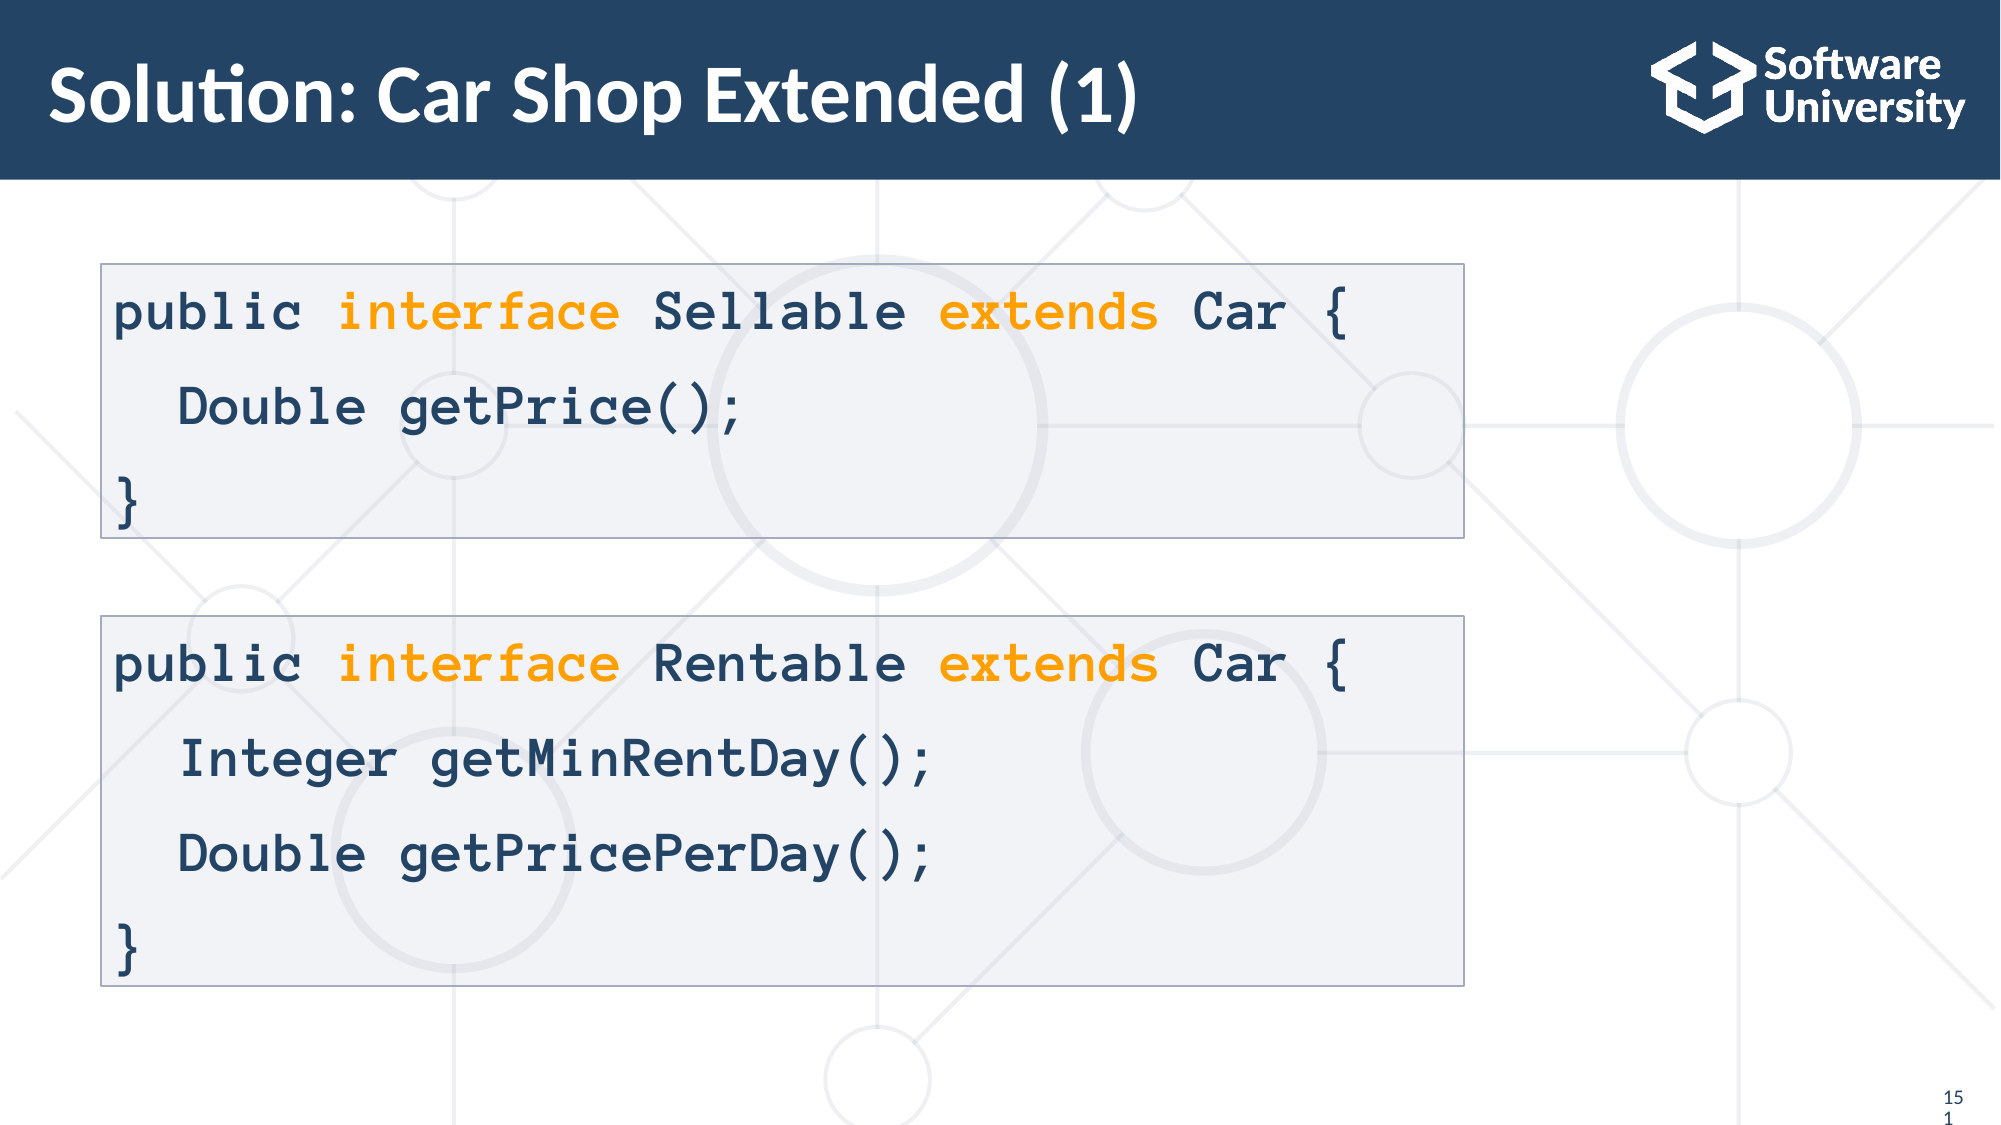

# Solution: Car Shop Extended (1)
public interface Sellable extends Car {
  Double getPrice();
}
public interface Rentable extends Car {
  Integer getMinRentDay();
  Double getPricePerDay();
}
151